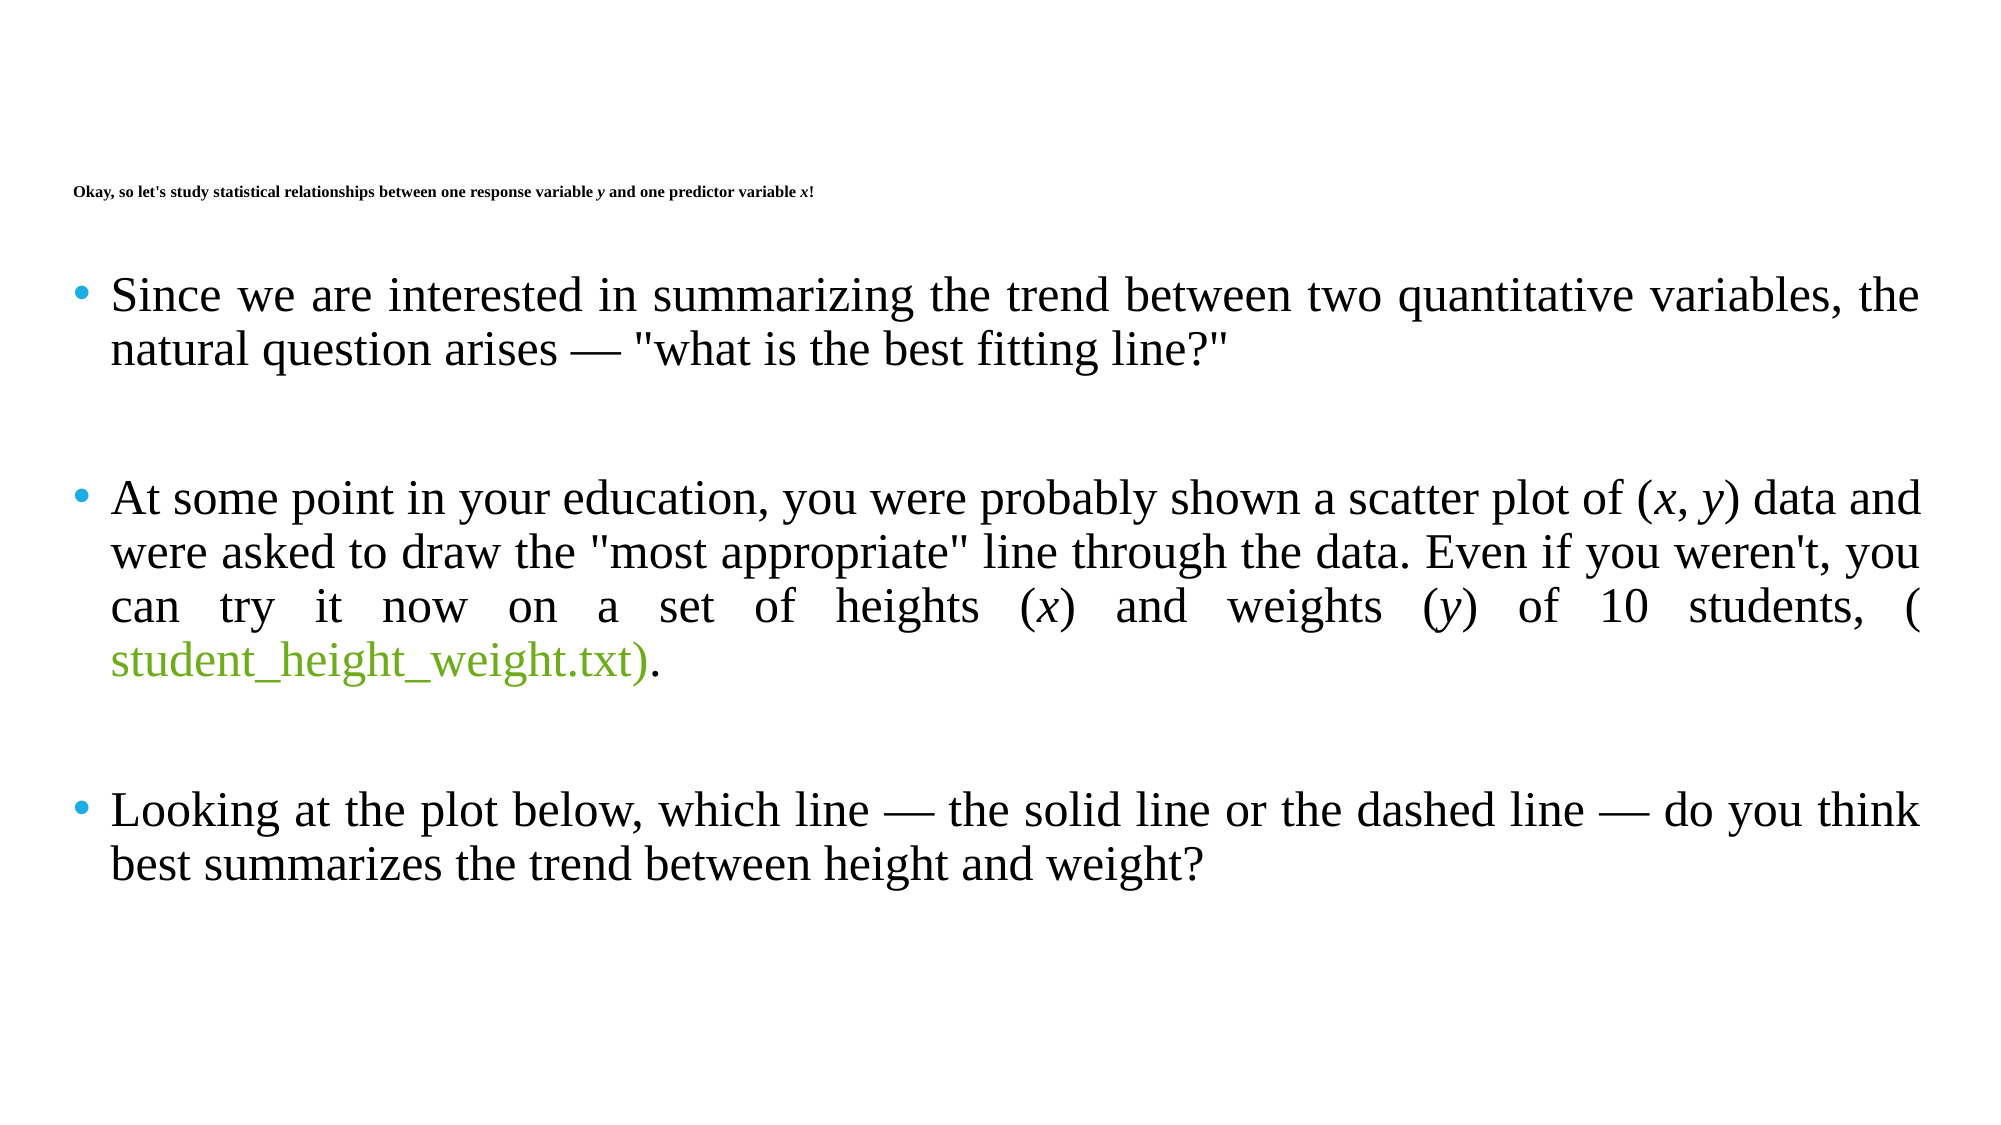

# Okay, so let's study statistical relationships between one response variable y and one predictor variable x!
Since we are interested in summarizing the trend between two quantitative variables, the natural question arises — "what is the best fitting line?"

At some point in your education, you were probably shown a scatter plot of (x, y) data and were asked to draw the "most appropriate" line through the data. Even if you weren't, you can try it now on a set of heights (x) and weights (y) of 10 students, (student_height_weight.txt).

Looking at the plot below, which line — the solid line or the dashed line — do you think best summarizes the trend between height and weight?